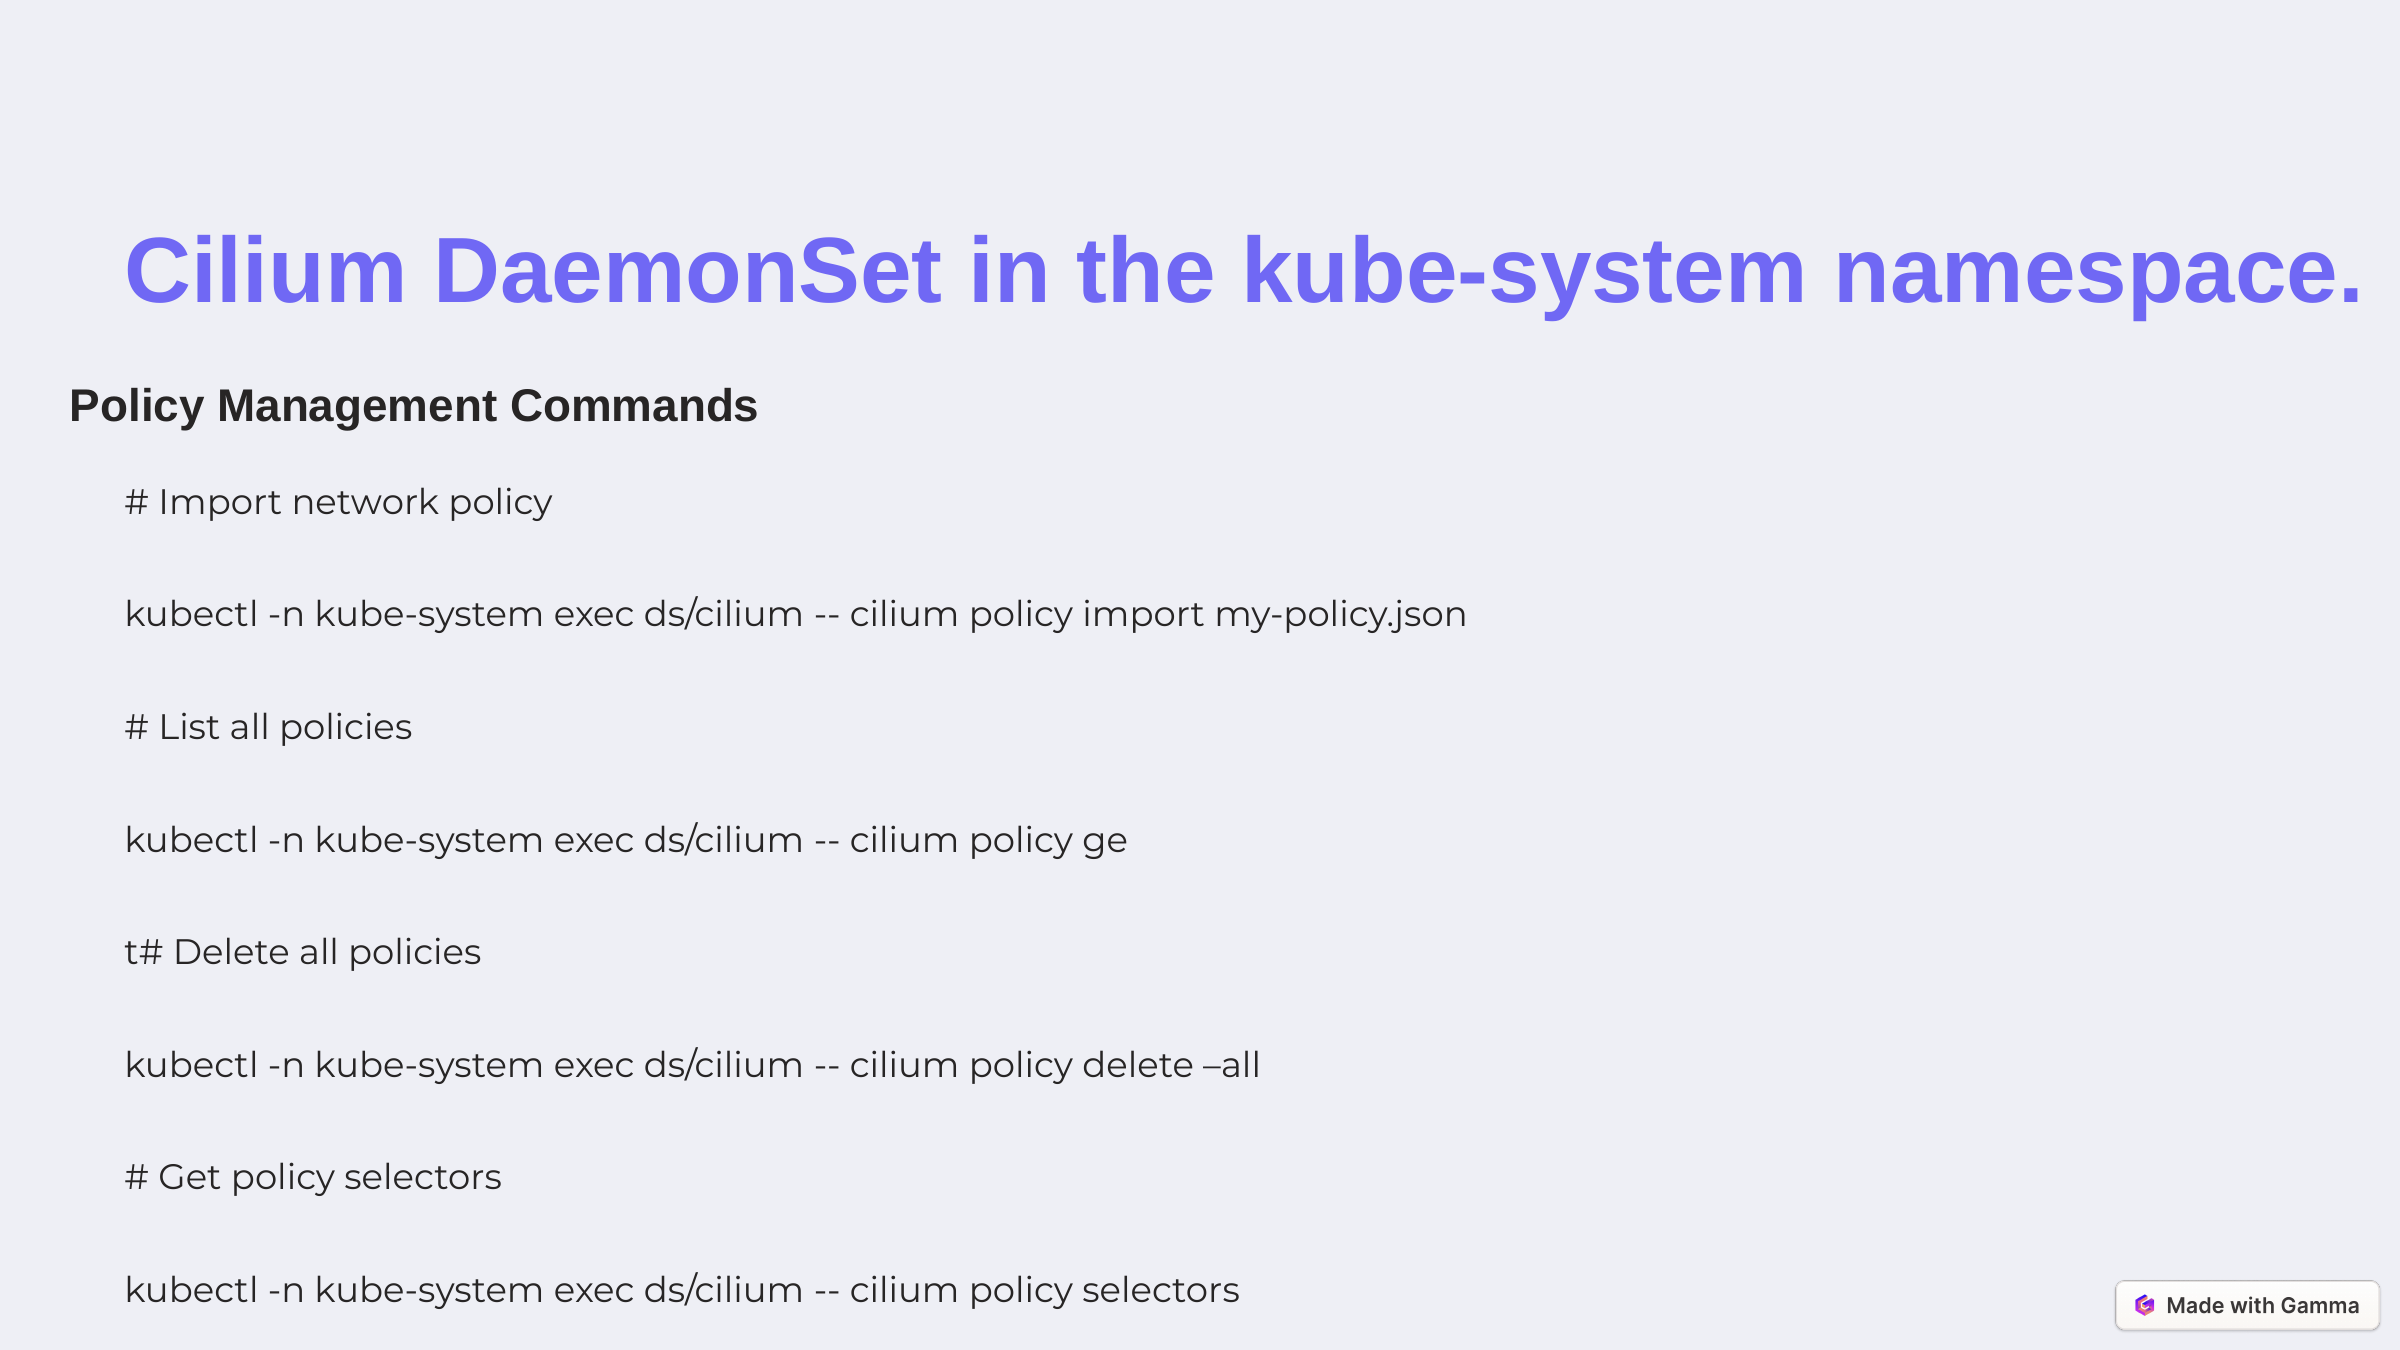

Cilium DaemonSet in the kube-system namespace.
Policy Management Commands
# Import network policy

kubectl -n kube-system exec ds/cilium -- cilium policy import my-policy.json

# List all policies

kubectl -n kube-system exec ds/cilium -- cilium policy ge

t# Delete all policies

kubectl -n kube-system exec ds/cilium -- cilium policy delete –all

# Get policy selectors

kubectl -n kube-system exec ds/cilium -- cilium policy selectors